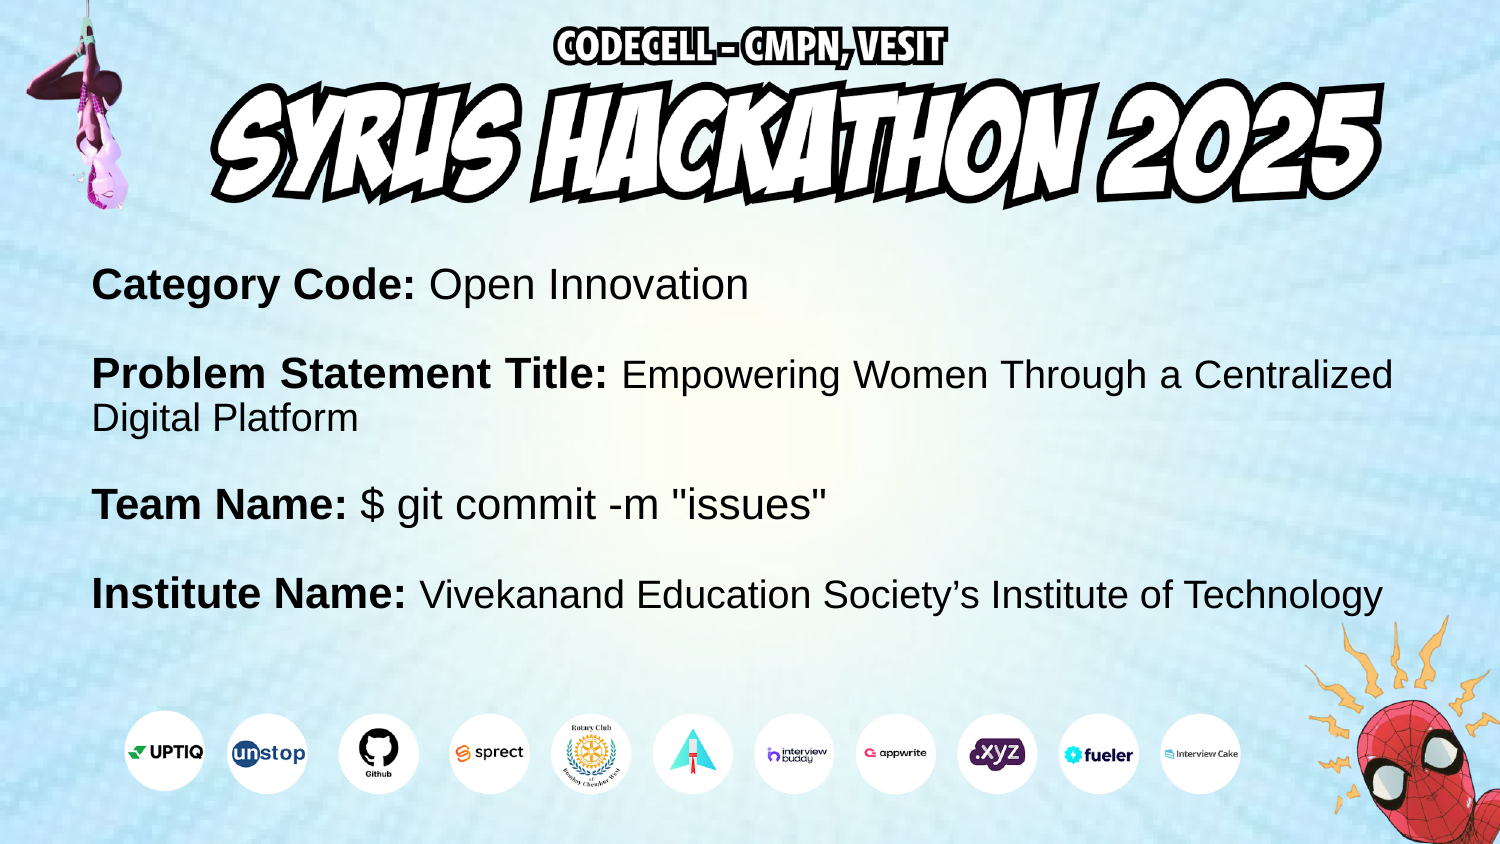

Category Code: Open Innovation
Problem Statement Title: Empowering Women Through a Centralized Digital Platform
Team Name: $ git commit -m "issues"
Institute Name: Vivekanand Education Society’s Institute of Technology